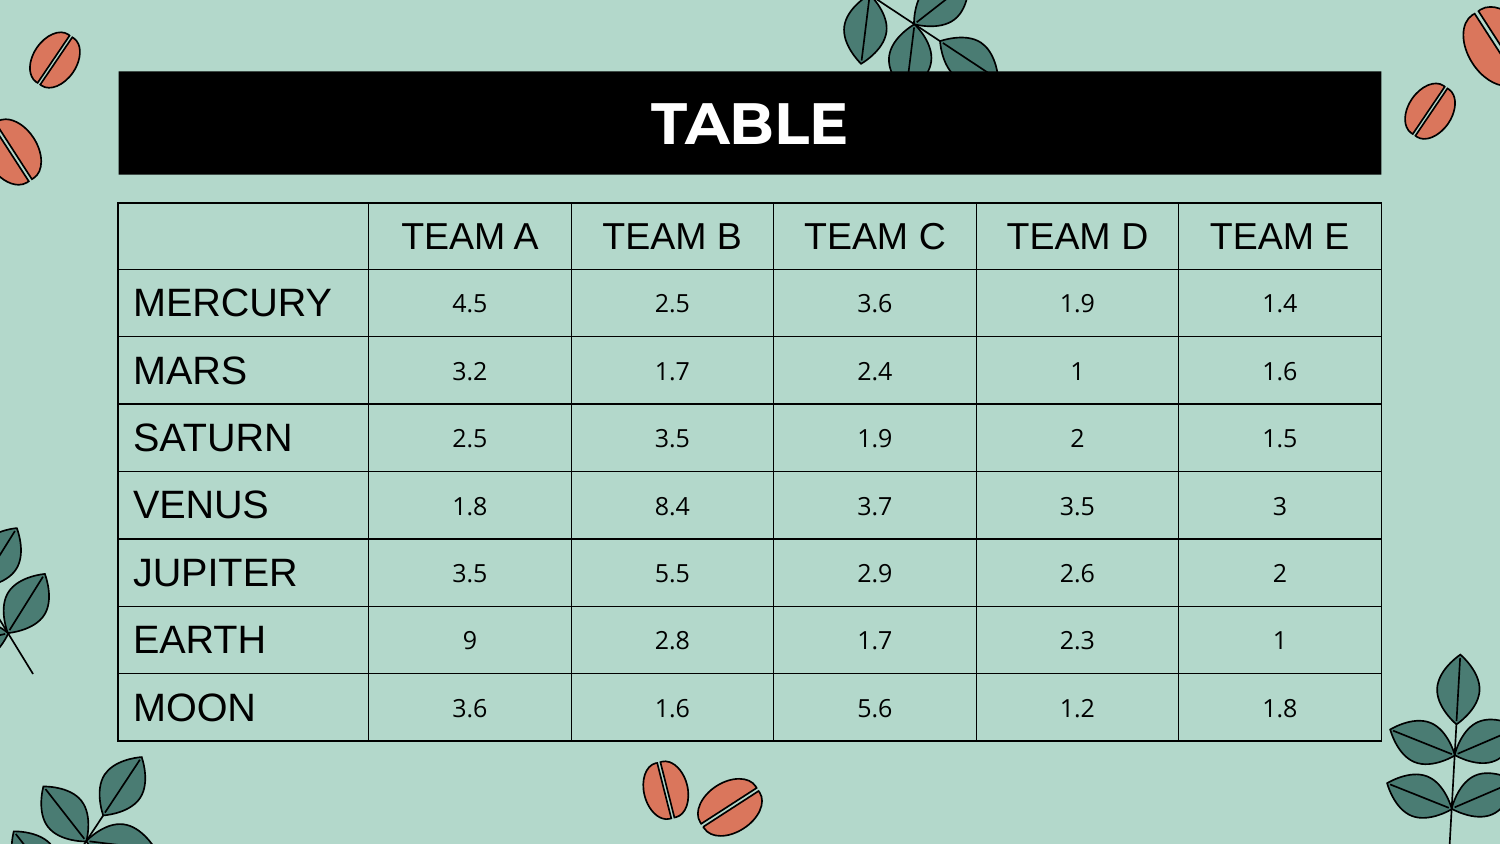

# TABLE
|  | TEAM A | TEAM B | TEAM C | TEAM D | TEAM E |
| --- | --- | --- | --- | --- | --- |
| MERCURY | 4.5 | 2.5 | 3.6 | 1.9 | 1.4 |
| MARS | 3.2 | 1.7 | 2.4 | 1 | 1.6 |
| SATURN | 2.5 | 3.5 | 1.9 | 2 | 1.5 |
| VENUS | 1.8 | 8.4 | 3.7 | 3.5 | 3 |
| JUPITER | 3.5 | 5.5 | 2.9 | 2.6 | 2 |
| EARTH | 9 | 2.8 | 1.7 | 2.3 | 1 |
| MOON | 3.6 | 1.6 | 5.6 | 1.2 | 1.8 |